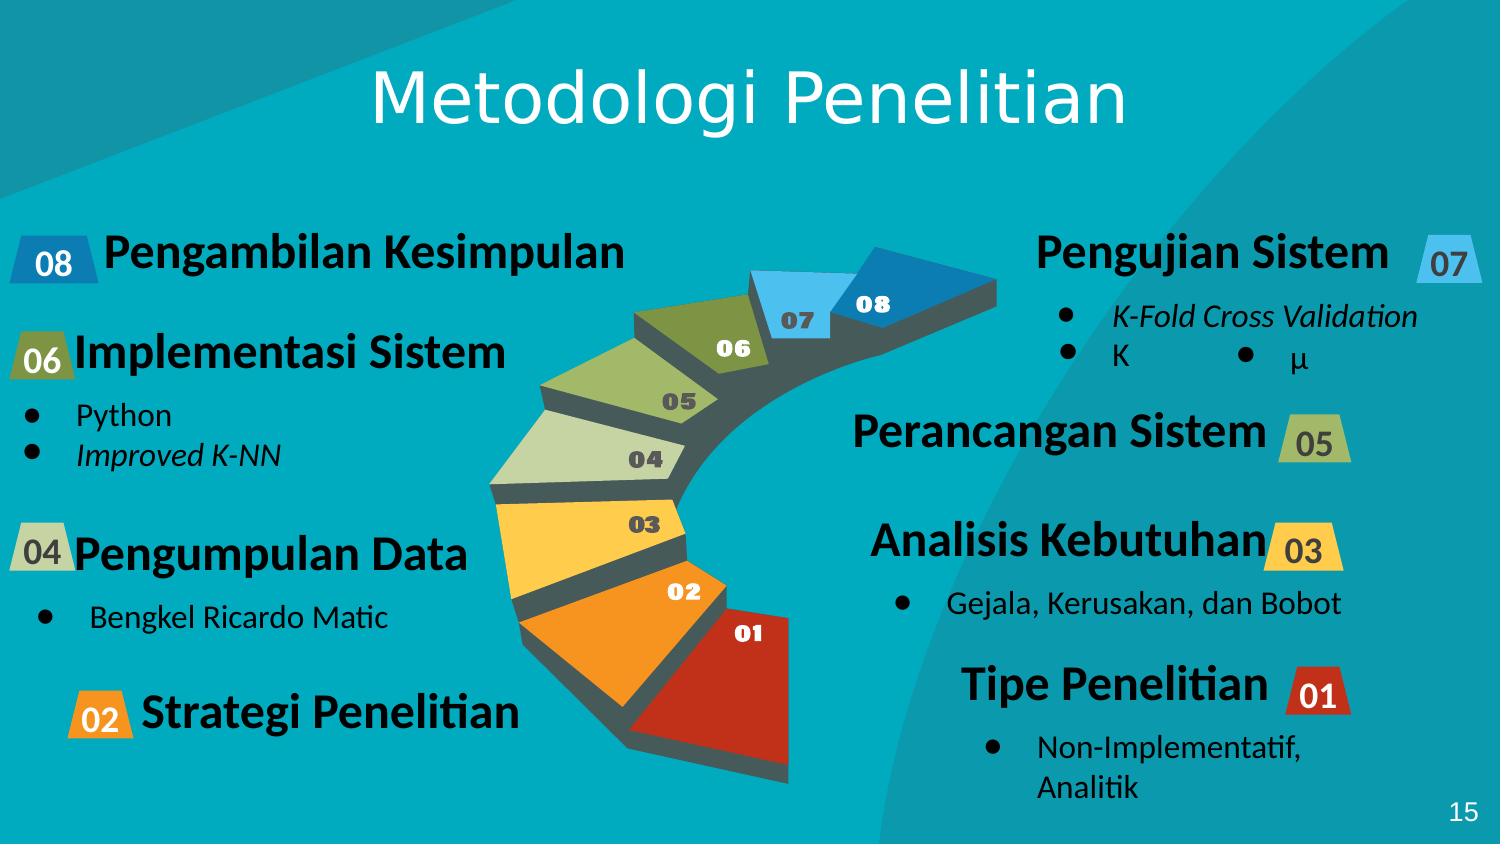

Metodologi Penelitian
Pengambilan Kesimpulan

Pengujian Sistem
K-Fold Cross Validation
K
07
08

μ
06
Implementasi Sistem
Python
Improved K-NN
Perancangan Sistem

05
Analisis Kebutuhan
Gejala, Kerusakan, dan Bobot
04
03
Pengumpulan Data
Bengkel Ricardo Matic
Tipe Penelitian
Non-Implementatif, Analitik
01
02
Strategi Penelitian
15